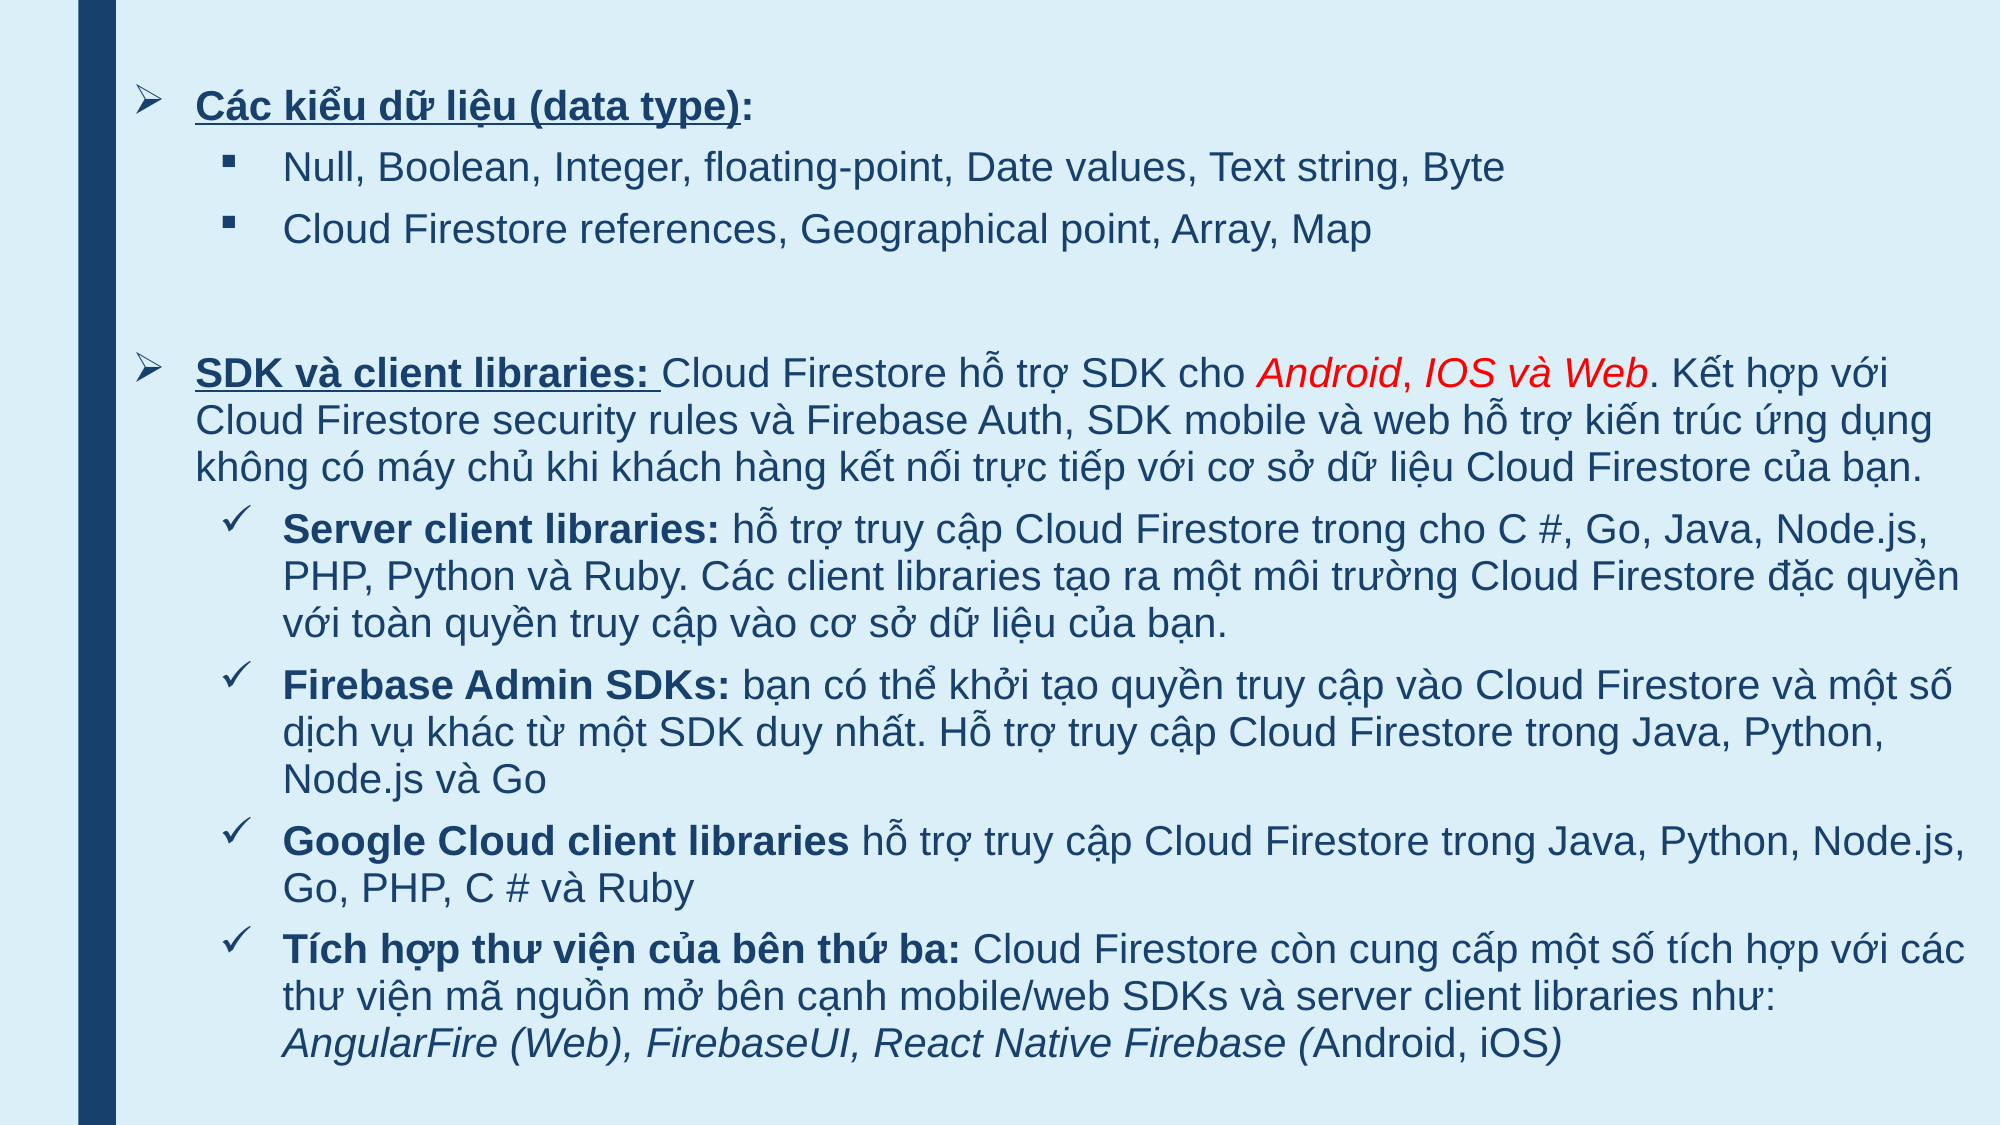

Các kiểu dữ liệu (data type):
Null, Boolean, Integer, floating-point, Date values, Text string, Byte
Cloud Firestore references, Geographical point, Array, Map

SDK và client libraries: Cloud Firestore hỗ trợ SDK cho Android, IOS và Web. Kết hợp với Cloud Firestore security rules và Firebase Auth, SDK mobile và web hỗ trợ kiến trúc ứng dụng không có máy chủ khi khách hàng kết nối trực tiếp với cơ sở dữ liệu Cloud Firestore của bạn.
Server client libraries: hỗ trợ truy cập Cloud Firestore trong cho C #, Go, Java, Node.js, PHP, Python và Ruby. Các client libraries tạo ra một môi trường Cloud Firestore đặc quyền với toàn quyền truy cập vào cơ sở dữ liệu của bạn.
Firebase Admin SDKs: bạn có thể khởi tạo quyền truy cập vào Cloud Firestore và một số dịch vụ khác từ một SDK duy nhất. Hỗ trợ truy cập Cloud Firestore trong Java, Python, Node.js và Go
Google Cloud client libraries hỗ trợ truy cập Cloud Firestore trong Java, Python, Node.js, Go, PHP, C # và Ruby
Tích hợp thư viện của bên thứ ba: Cloud Firestore còn cung cấp một số tích hợp với các thư viện mã nguồn mở bên cạnh mobile/web SDKs và server client libraries như: AngularFire (Web), FirebaseUI, React Native Firebase (Android, iOS)